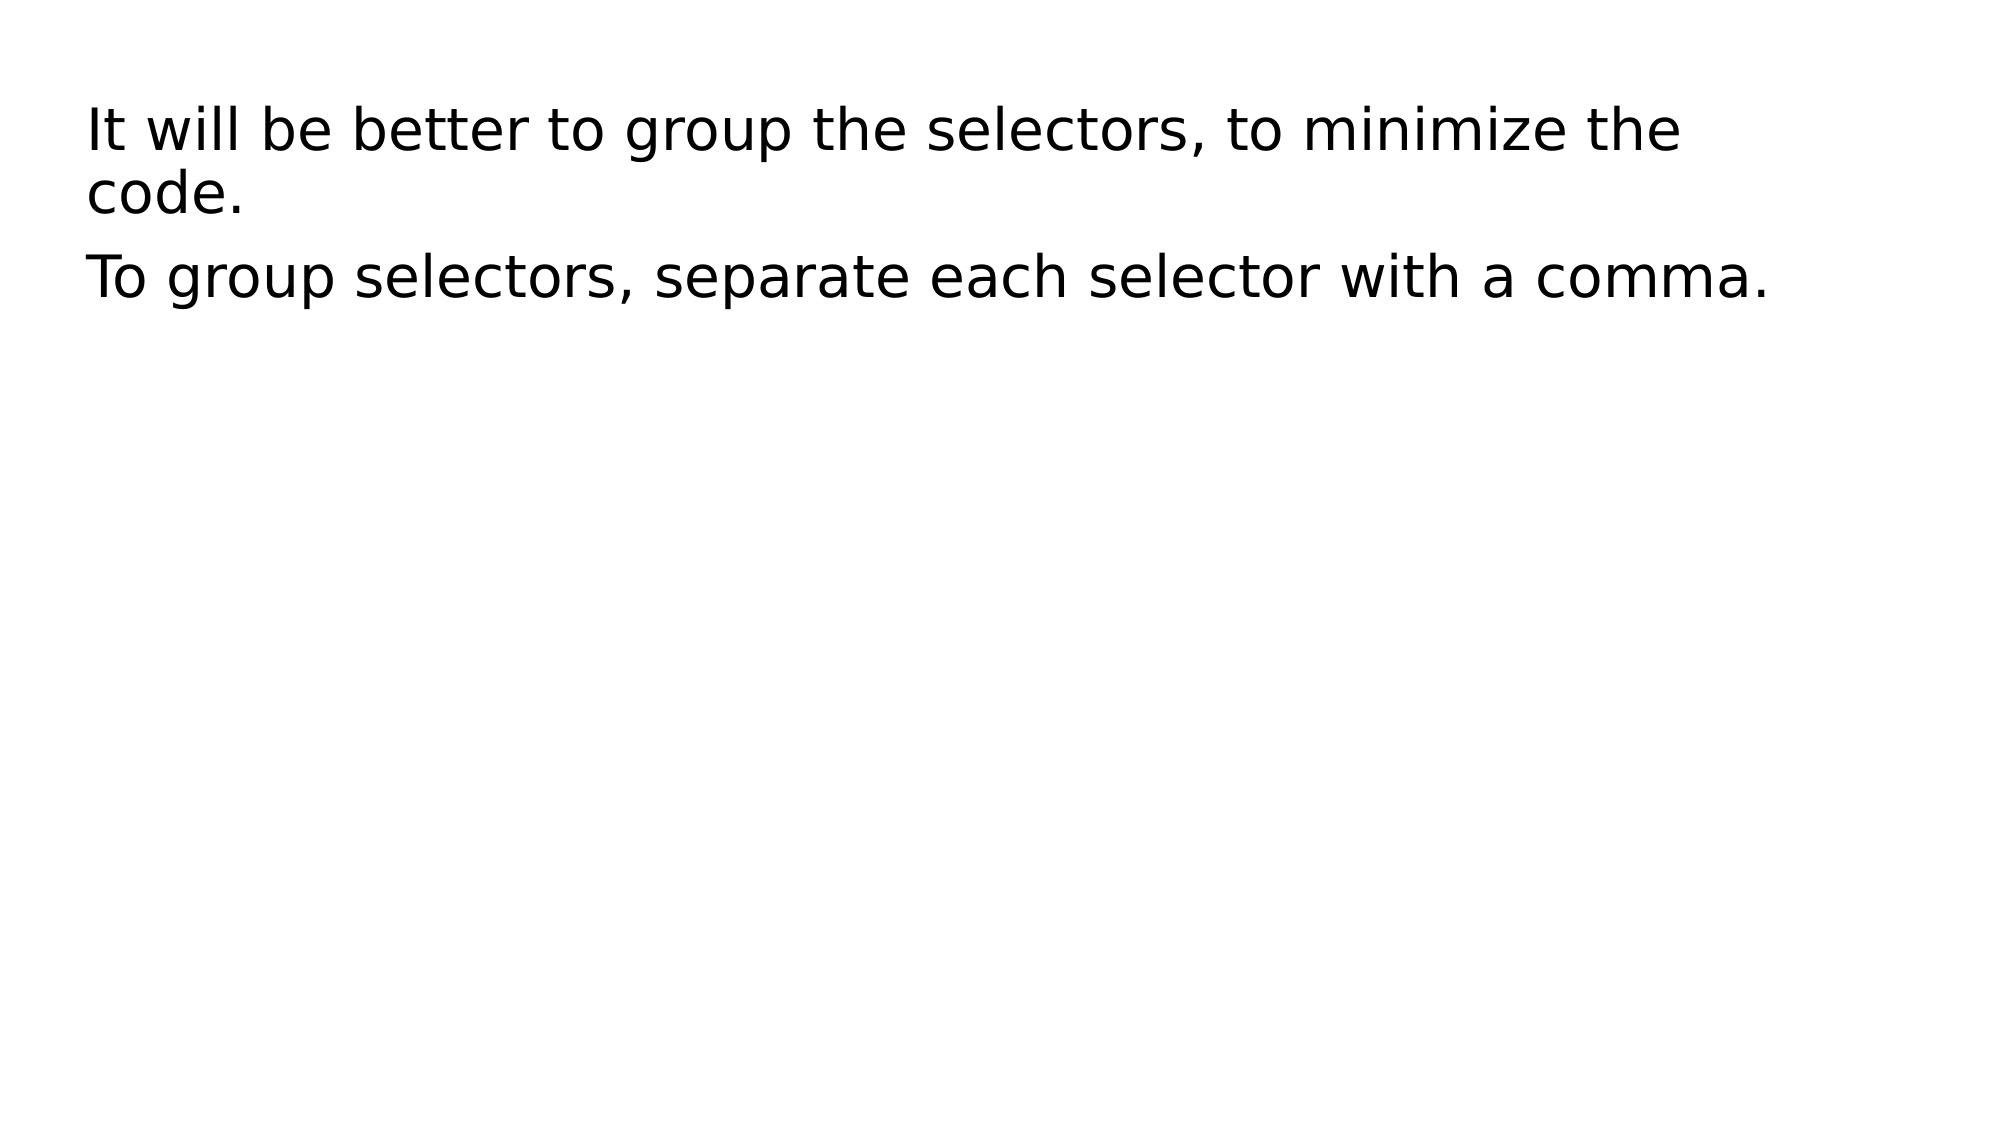

It will be better to group the selectors, to minimize the code.
To group selectors, separate each selector with a comma.

Example

In this example we have grouped the selectors from the code above:
h1, h2, p {
  text-align: center;
  color: red;
}